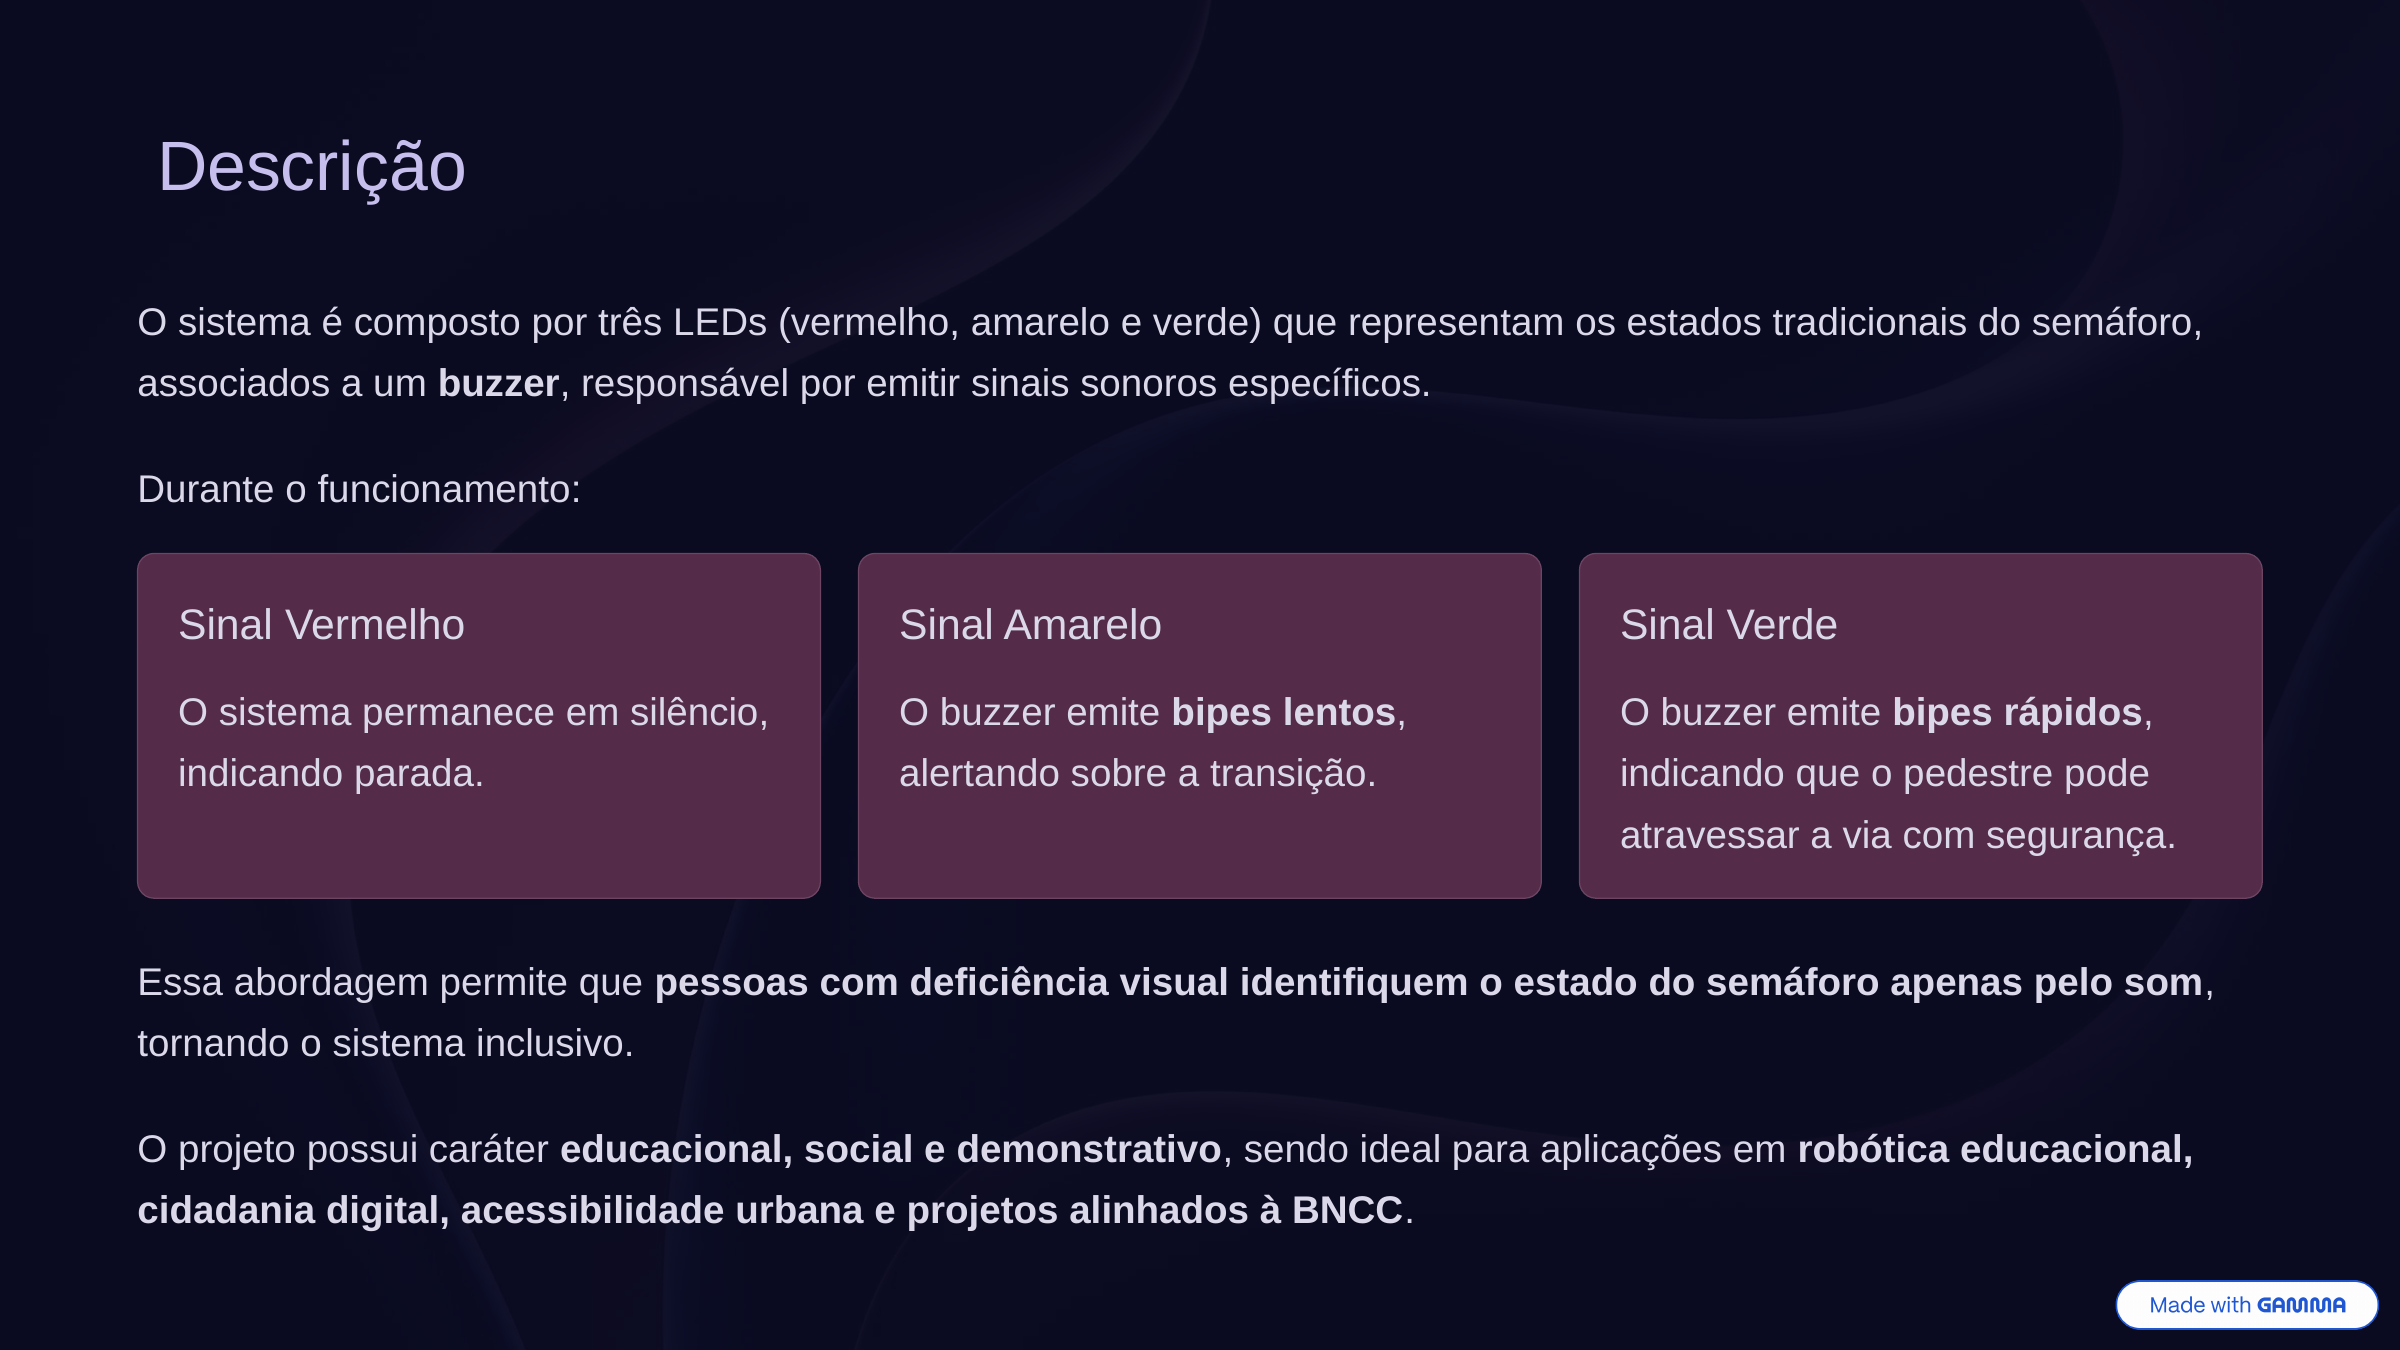

Descrição
O sistema é composto por três LEDs (vermelho, amarelo e verde) que representam os estados tradicionais do semáforo, associados a um buzzer, responsável por emitir sinais sonoros específicos.
Durante o funcionamento:

Sinal Vermelho
Sinal Amarelo
Sinal Verde
O sistema permanece em silêncio, indicando parada.
O buzzer emite bipes lentos, alertando sobre a transição.
O buzzer emite bipes rápidos, indicando que o pedestre pode atravessar a via com segurança.
Essa abordagem permite que pessoas com deficiência visual identifiquem o estado do semáforo apenas pelo som, tornando o sistema inclusivo.
O projeto possui caráter educacional, social e demonstrativo, sendo ideal para aplicações em robótica educacional, cidadania digital, acessibilidade urbana e projetos alinhados à BNCC.